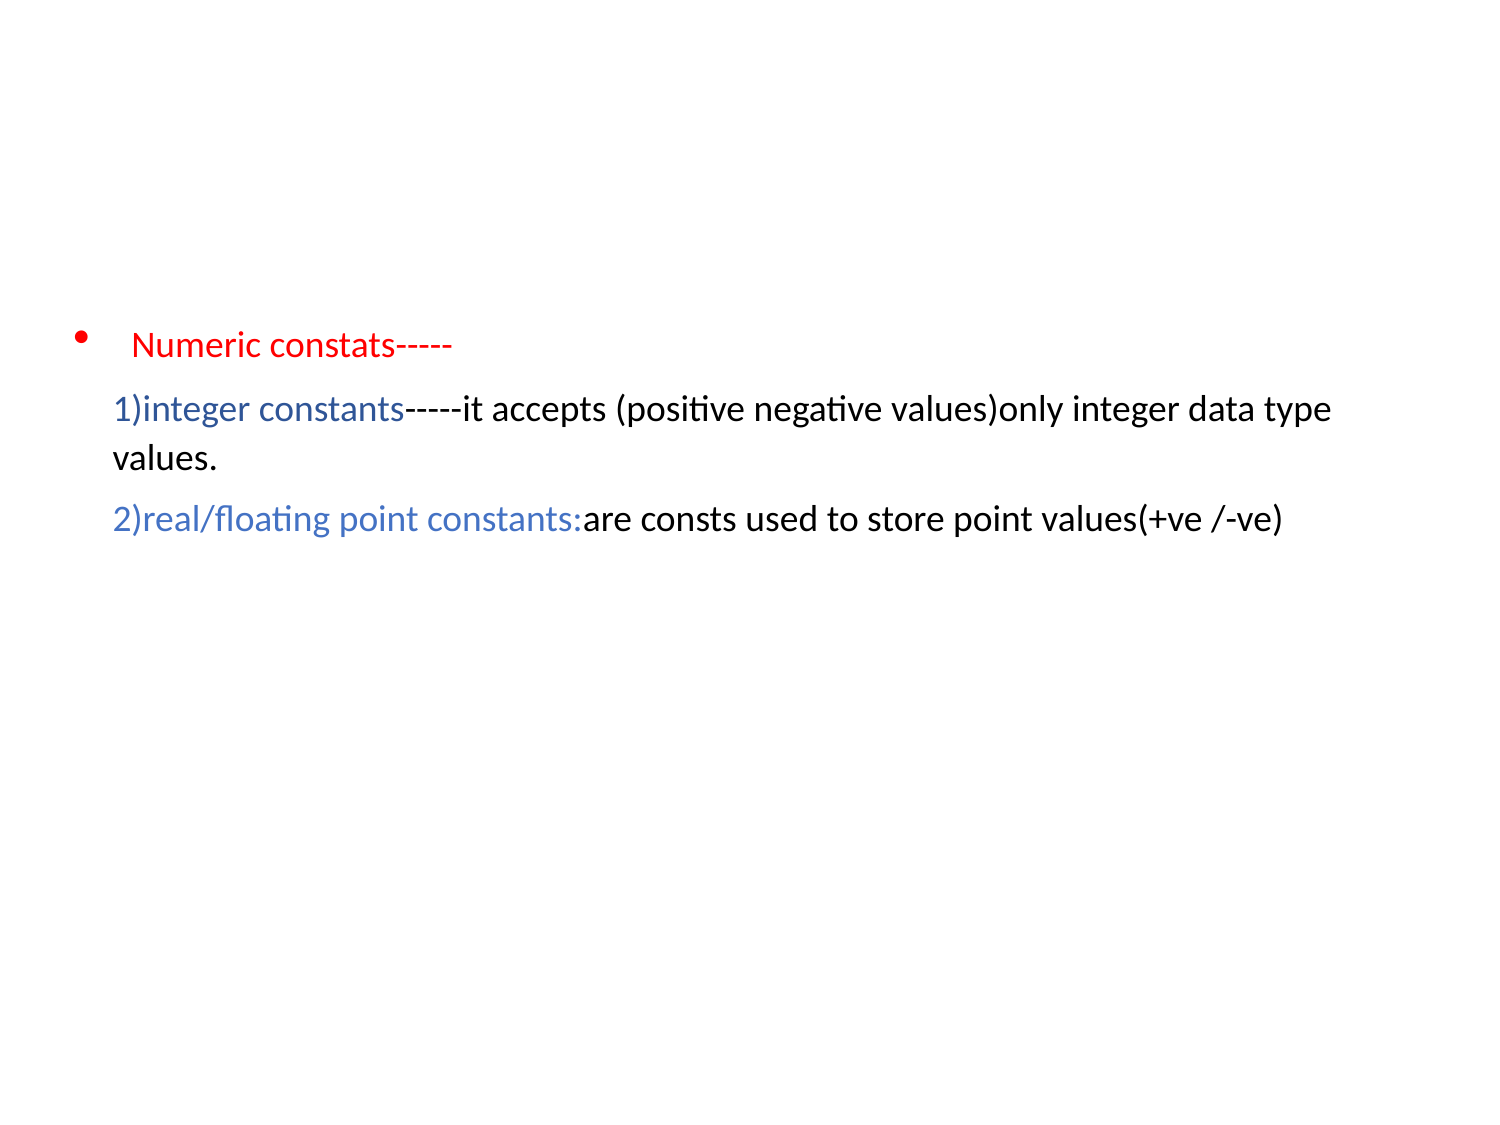

#
Numeric constats-----
1)integer constants-----it accepts (positive negative values)only integer data type values.
2)real/floating point constants:are consts used to store point values(+ve /-ve)